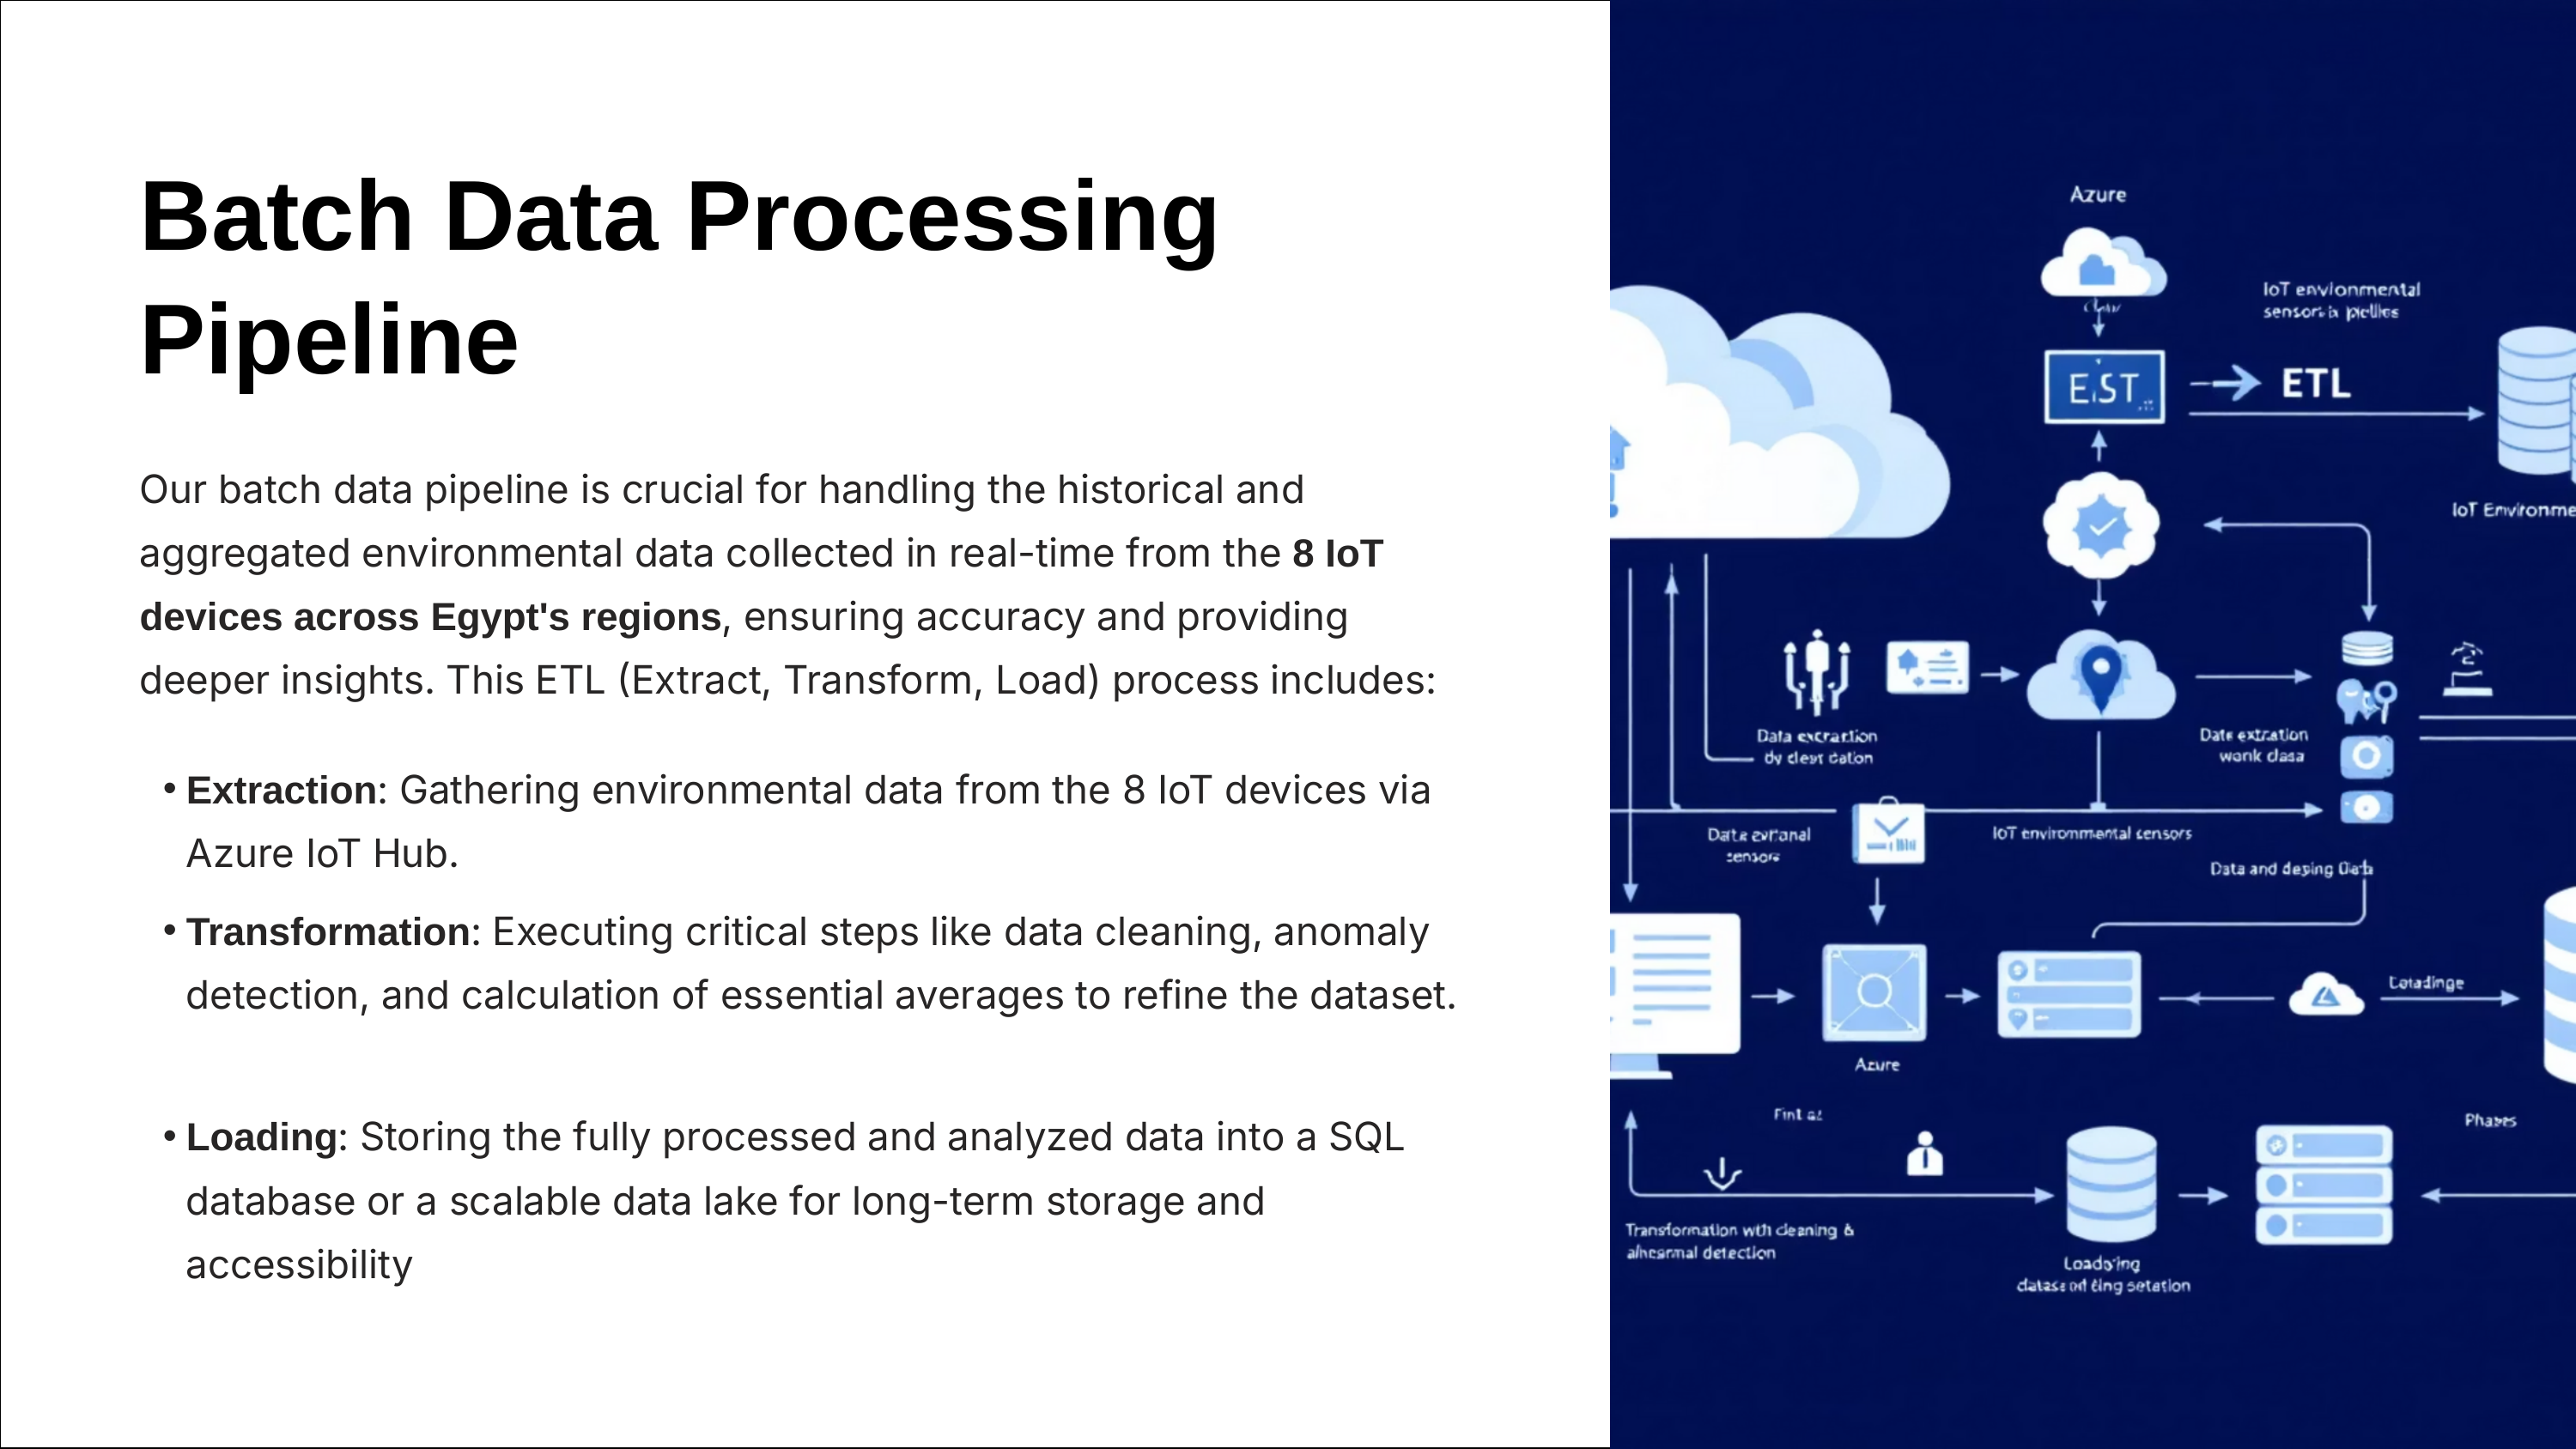

Batch Data Processing Pipeline
Our batch data pipeline is crucial for handling the historical and aggregated environmental data collected in real-time from the 8 IoT devices across Egypt's regions, ensuring accuracy and providing deeper insights. This ETL (Extract, Transform, Load) process includes:
Extraction: Gathering environmental data from the 8 IoT devices via Azure IoT Hub.
Transformation: Executing critical steps like data cleaning, anomaly detection, and calculation of essential averages to refine the dataset.
Loading: Storing the fully processed and analyzed data into a SQL database or a scalable data lake for long-term storage and accessibility